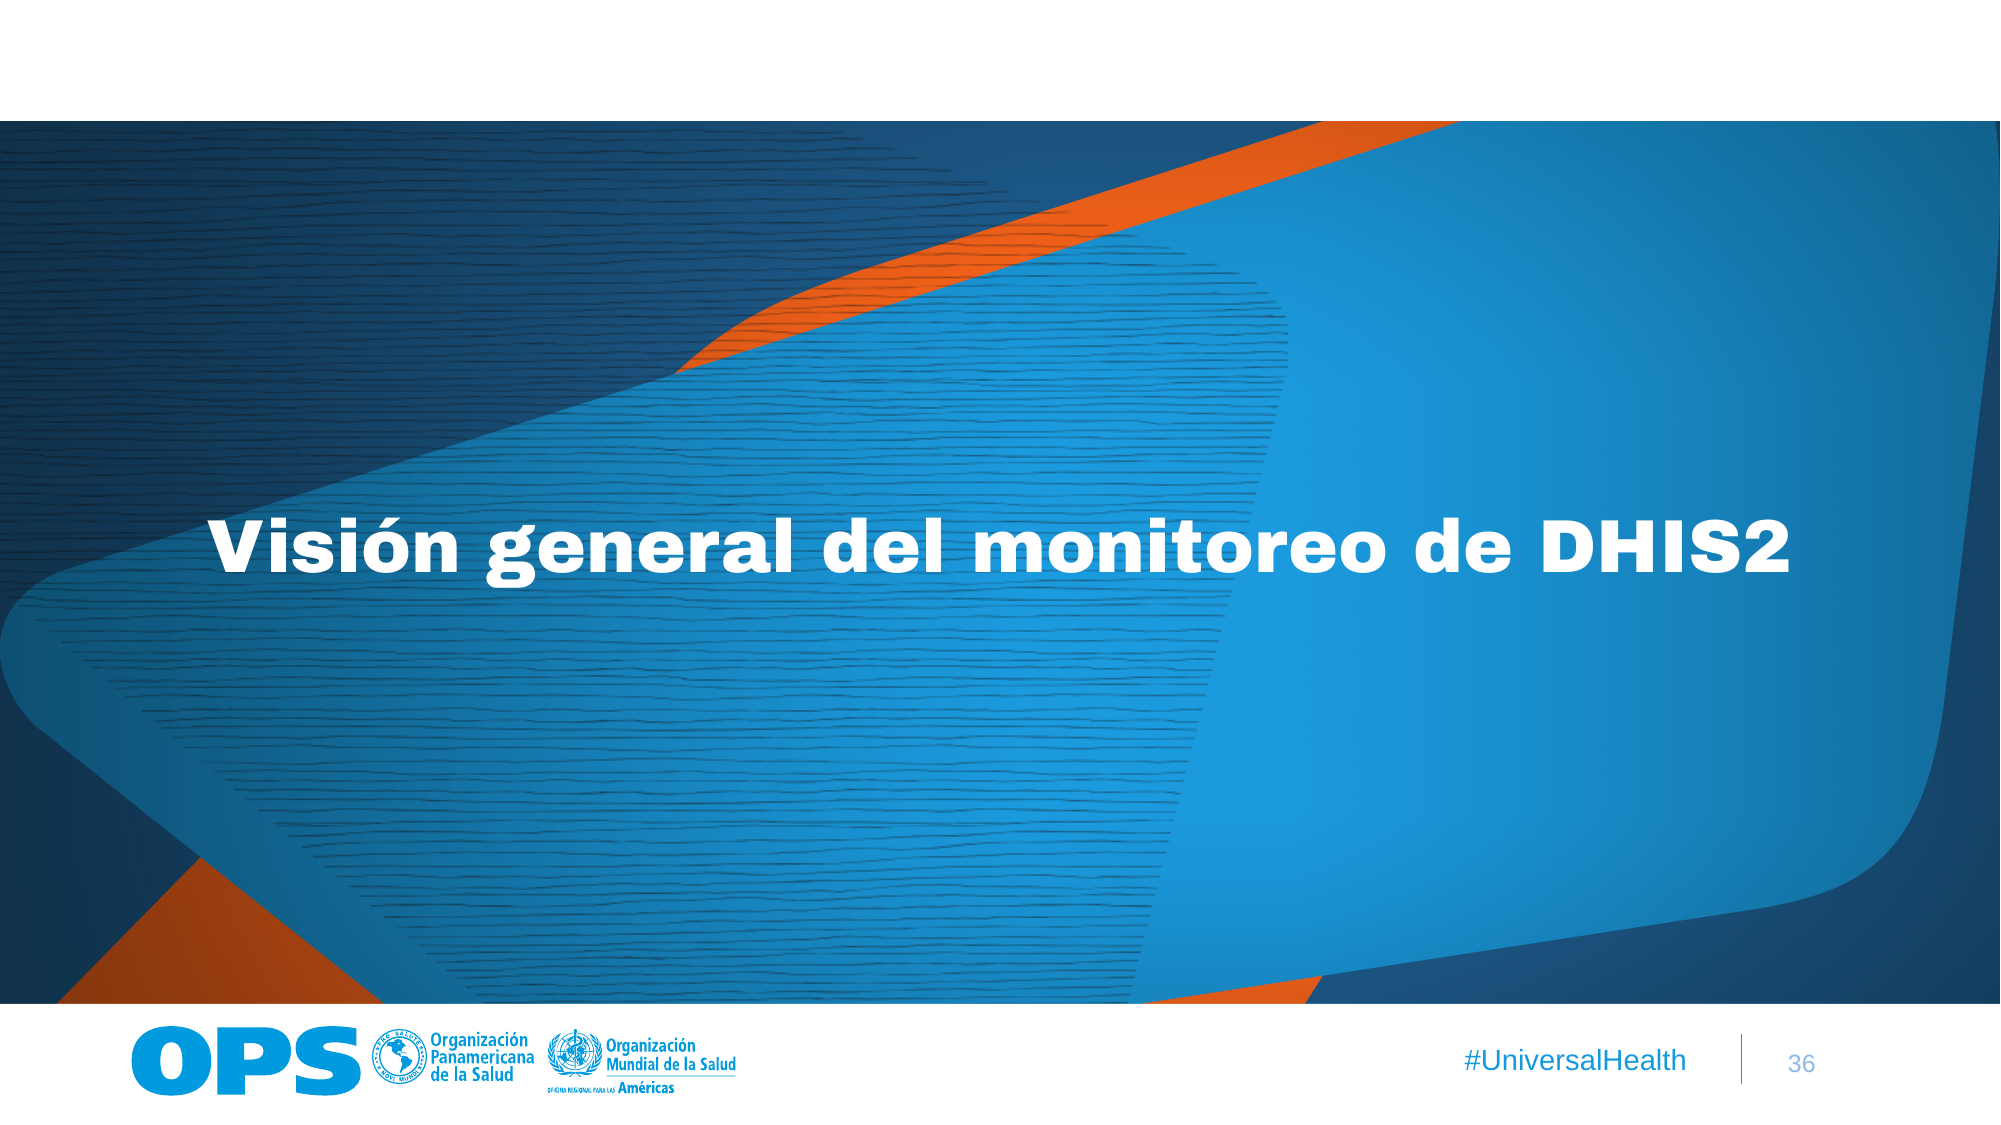

Visión general del monitoreo de DHIS2

36